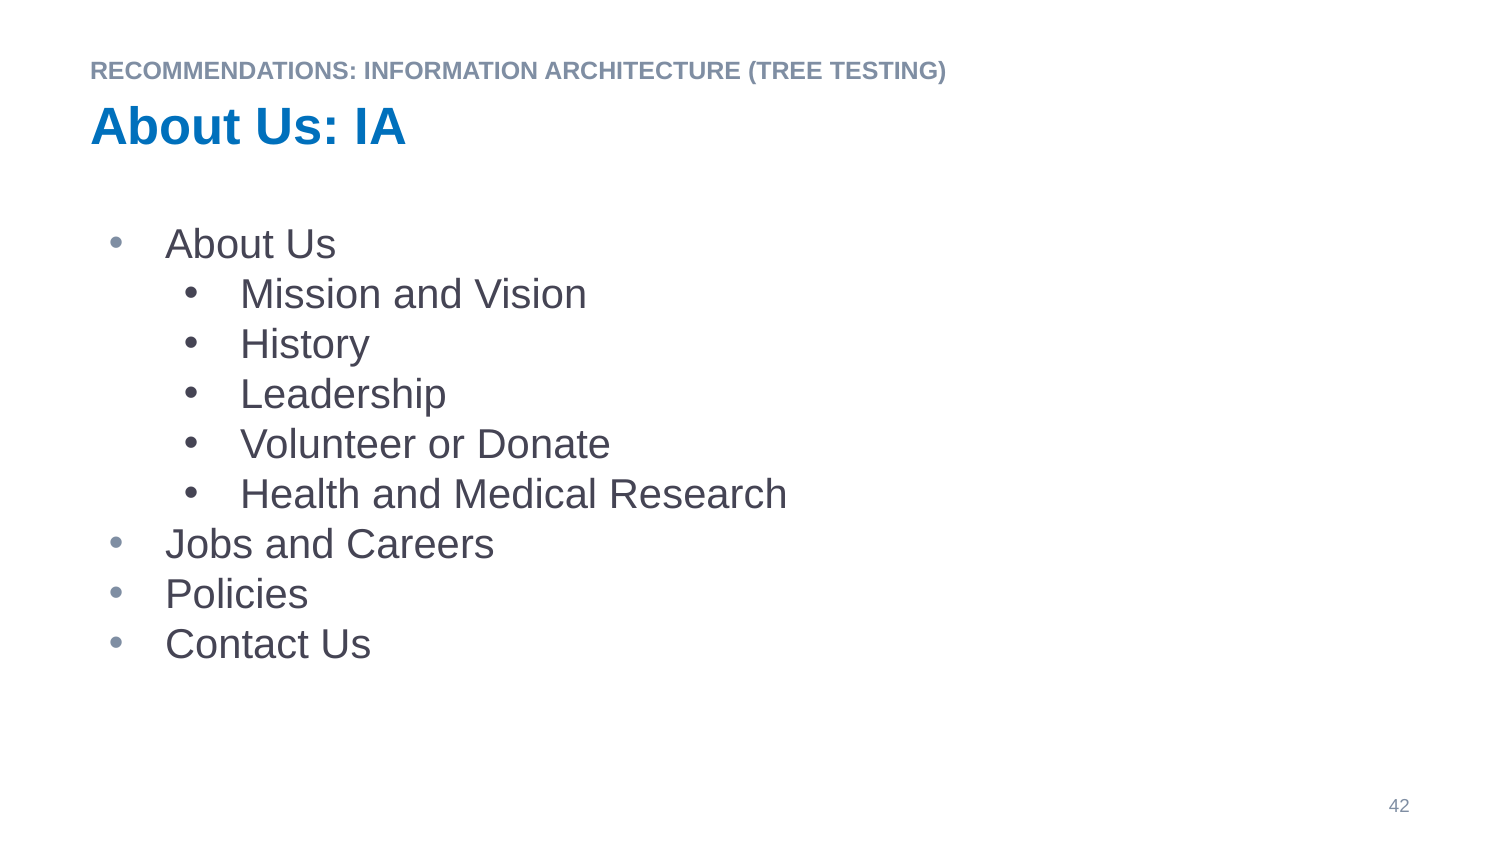

RECOMMENDATIONS: INFORMATION ARCHITECTURE (TREE TESTING)
# About Us: IA
About Us
Mission and Vision
History
Leadership
Volunteer or Donate
Health and Medical Research
Jobs and Careers
Policies
Contact Us

42